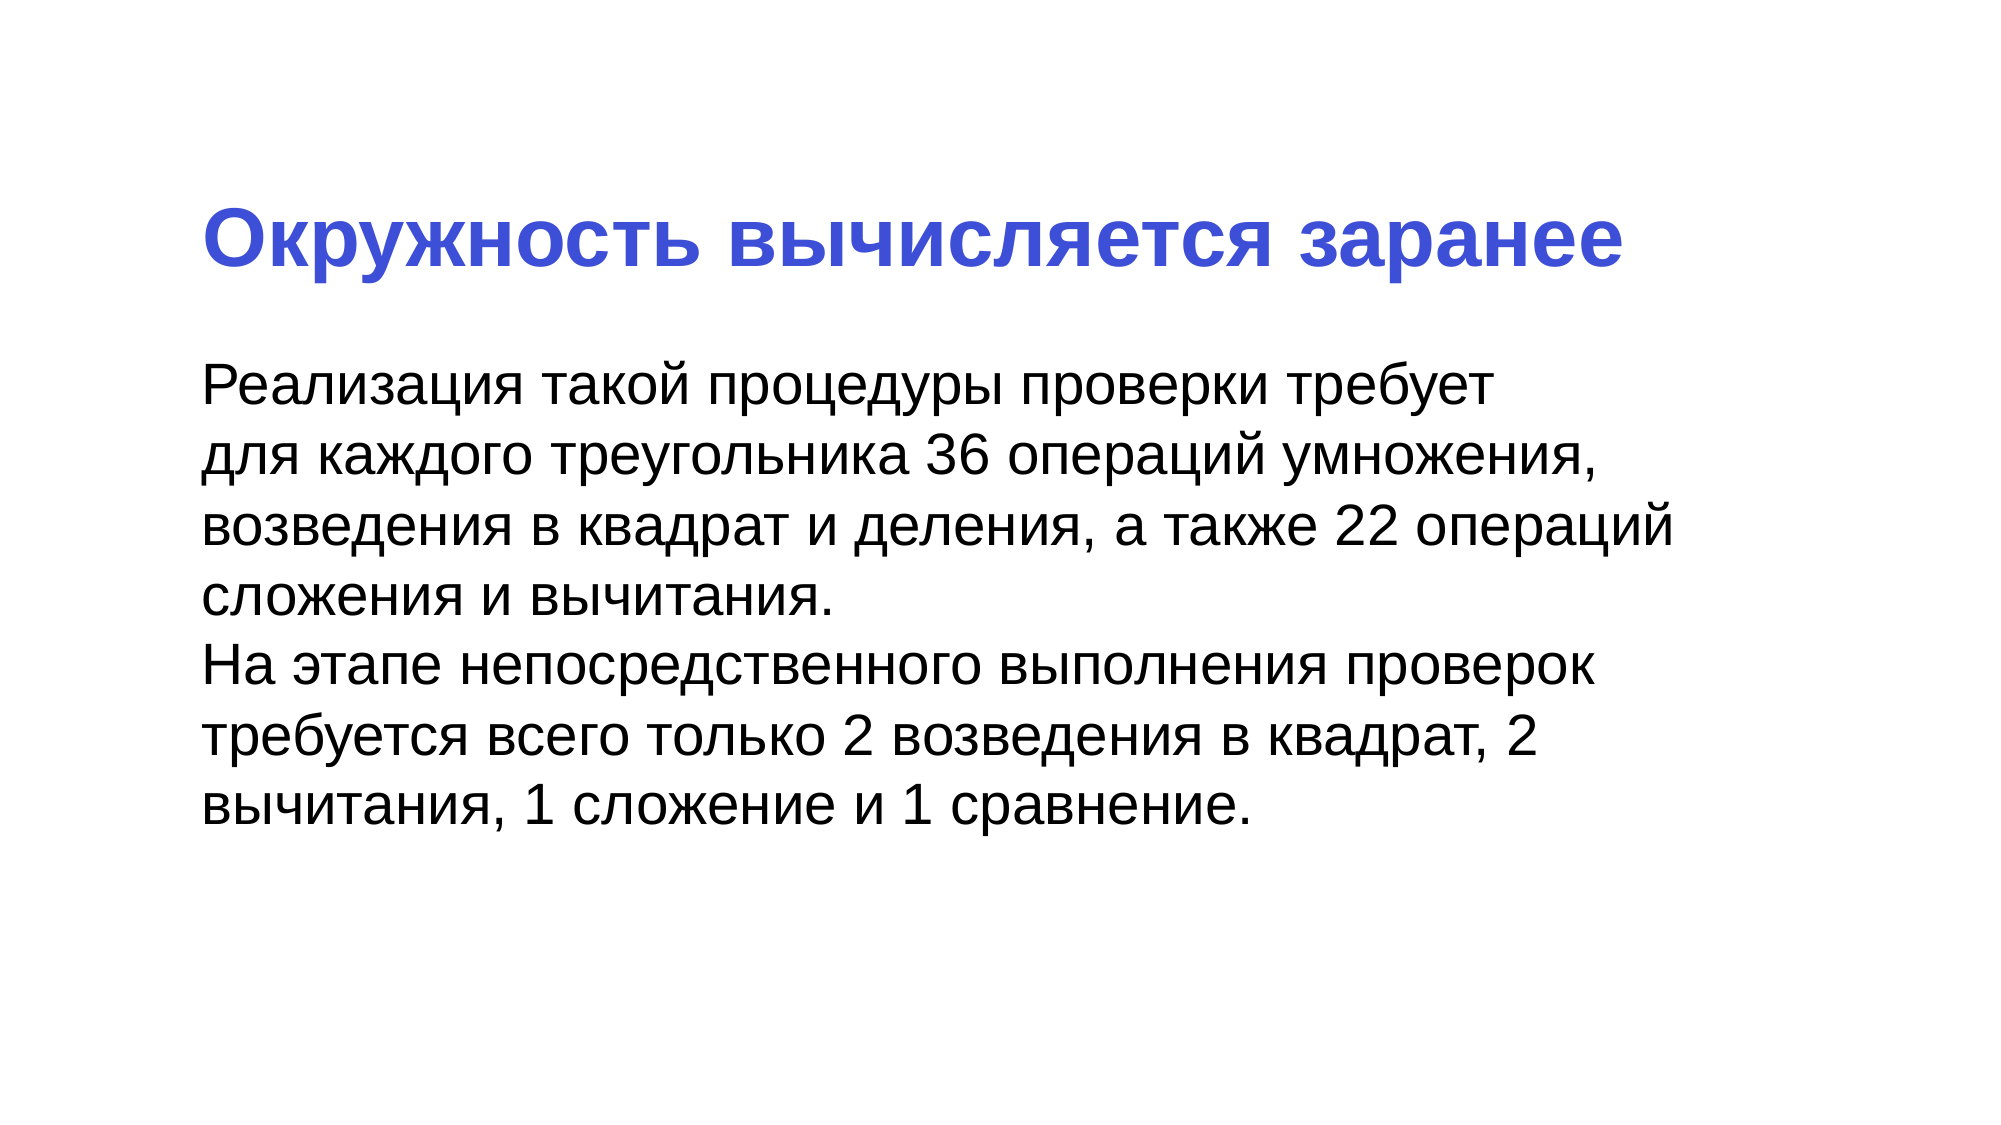

Окружность вычисляется заранее
Реализация такой процедуры проверки требует
для каждого треугольника 36 операций умножения, возведения в квадрат и деления, а также 22 операций сложения и вычитания.
На этапе непосредственного выполнения проверок требуется всего только 2 возведения в квадрат, 2 вычитания, 1 сложение и 1 сравнение.